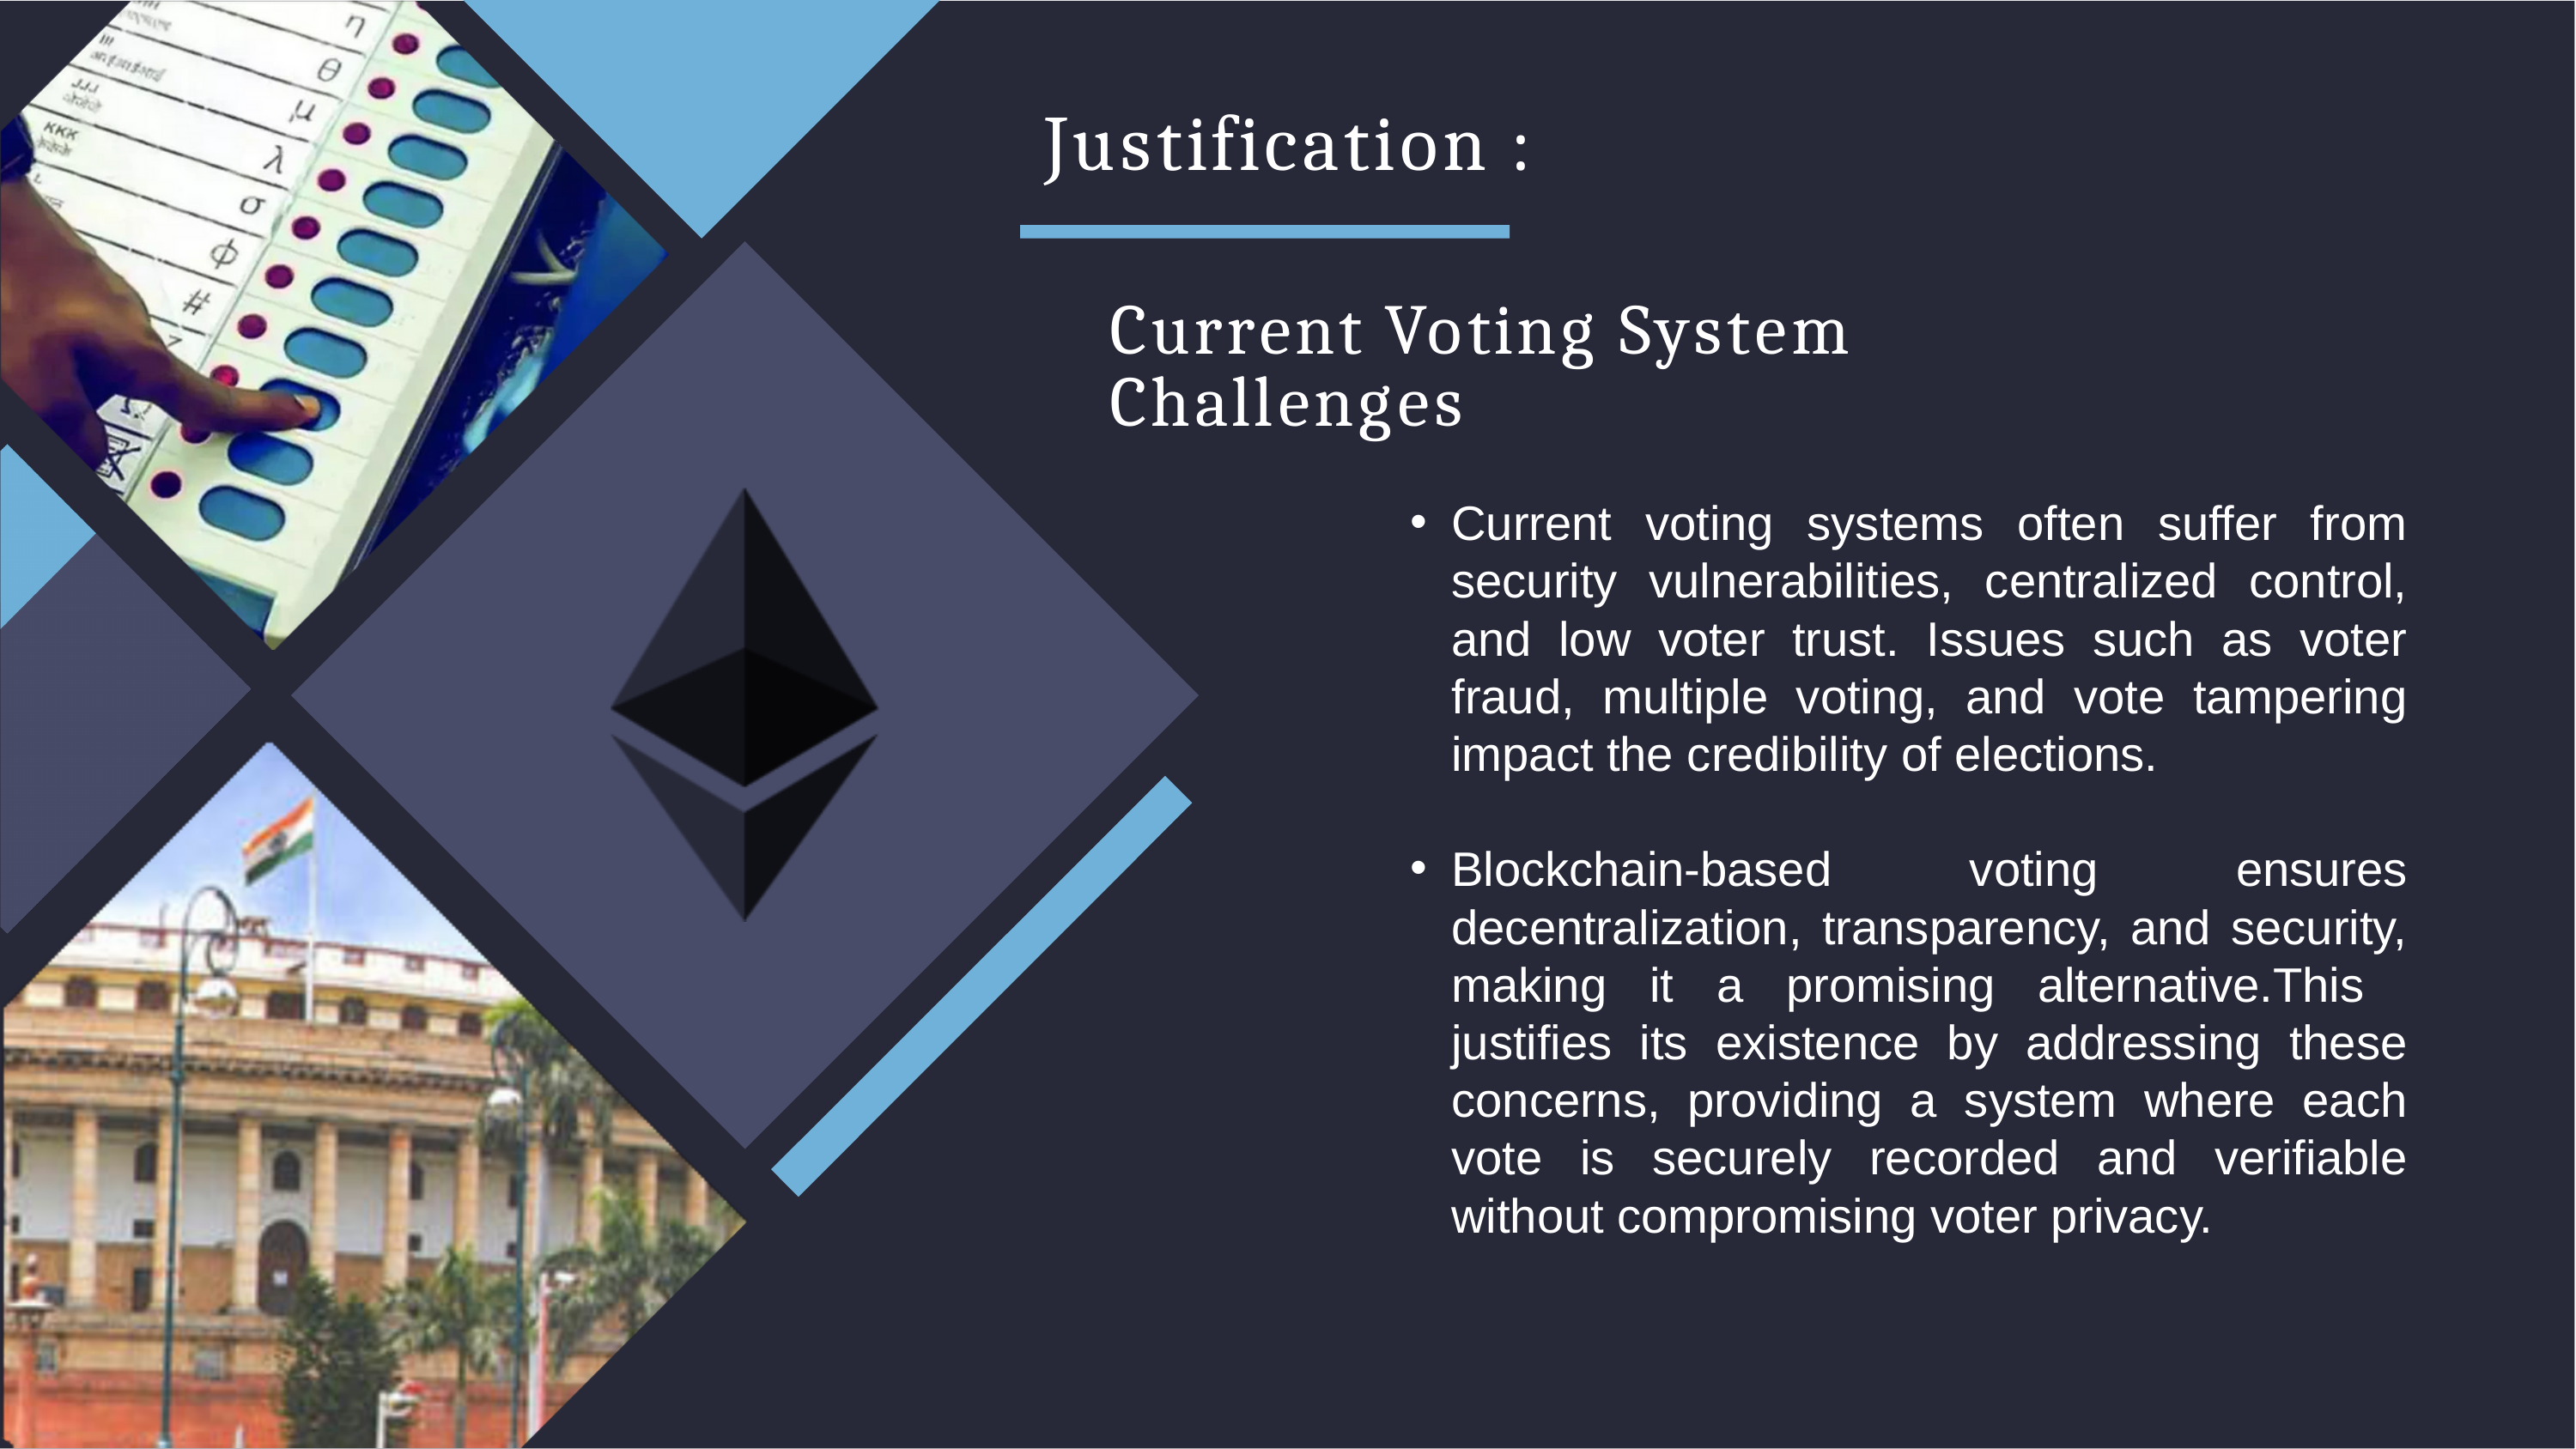

Justification :

Current Voting System Challenges

Current voting systems often suffer from security vulnerabilities, centralized control, and low voter trust. Issues such as voter fraud, multiple voting, and vote tampering impact the credibility of elections.

Blockchain-based voting ensures decentralization, transparency, and security, making it a promising alternative.This  justifies its existence by addressing these concerns, providing a system where each vote is securely recorded and verifiable without compromising voter privacy.